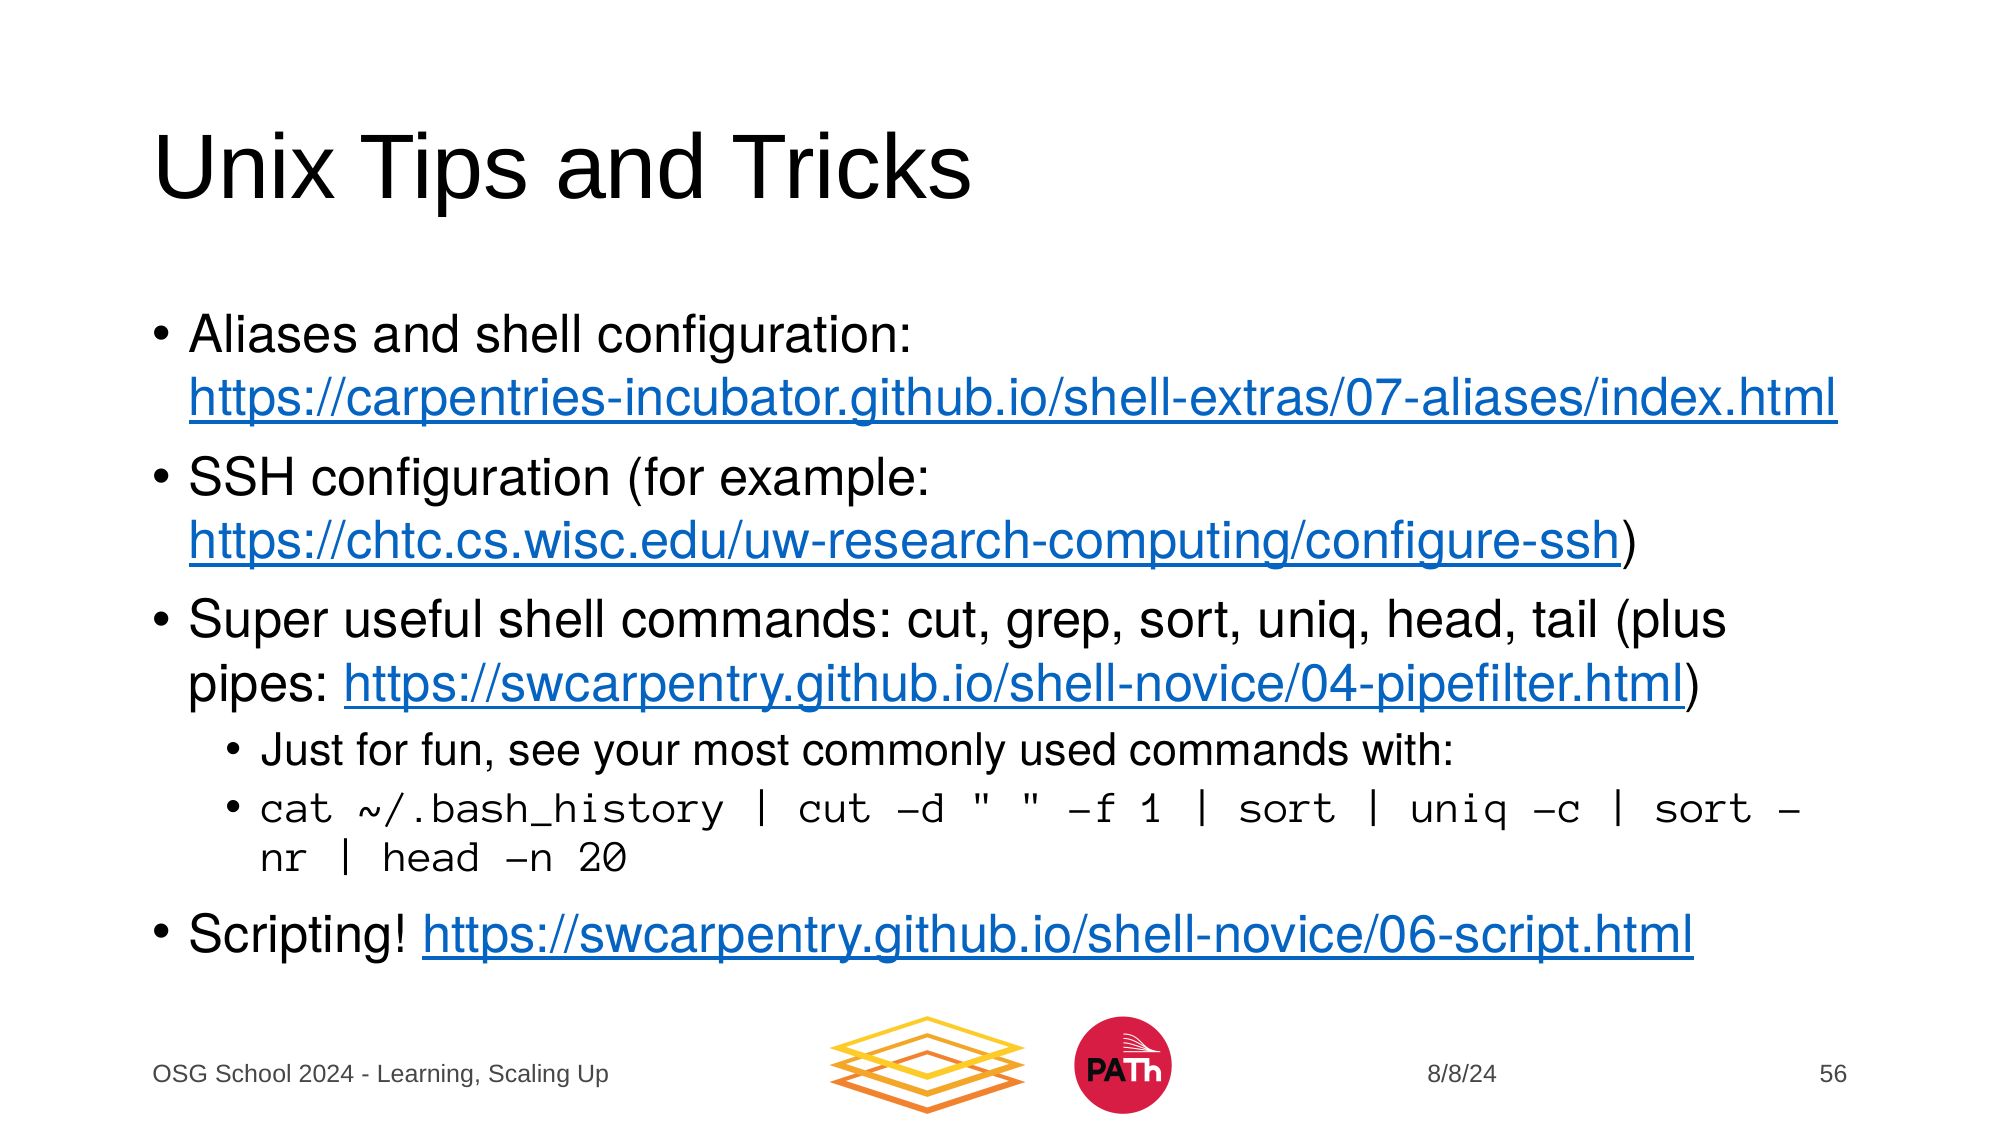

# Unix Tips and Tricks
Aliases and shell configuration: https://carpentries-incubator.github.io/shell-extras/07-aliases/index.html
SSH configuration (for example: https://chtc.cs.wisc.edu/uw-research-computing/configure-ssh)
Super useful shell commands: cut, grep, sort, uniq, head, tail (plus pipes: https://swcarpentry.github.io/shell-novice/04-pipefilter.html)
Just for fun, see your most commonly used commands with:
cat ~/.bash_history | cut -d " " -f 1 | sort | uniq -c | sort -nr | head -n 20
Scripting! https://swcarpentry.github.io/shell-novice/06-script.html
OSG School 2024 - Learning, Scaling Up
8/8/24
56